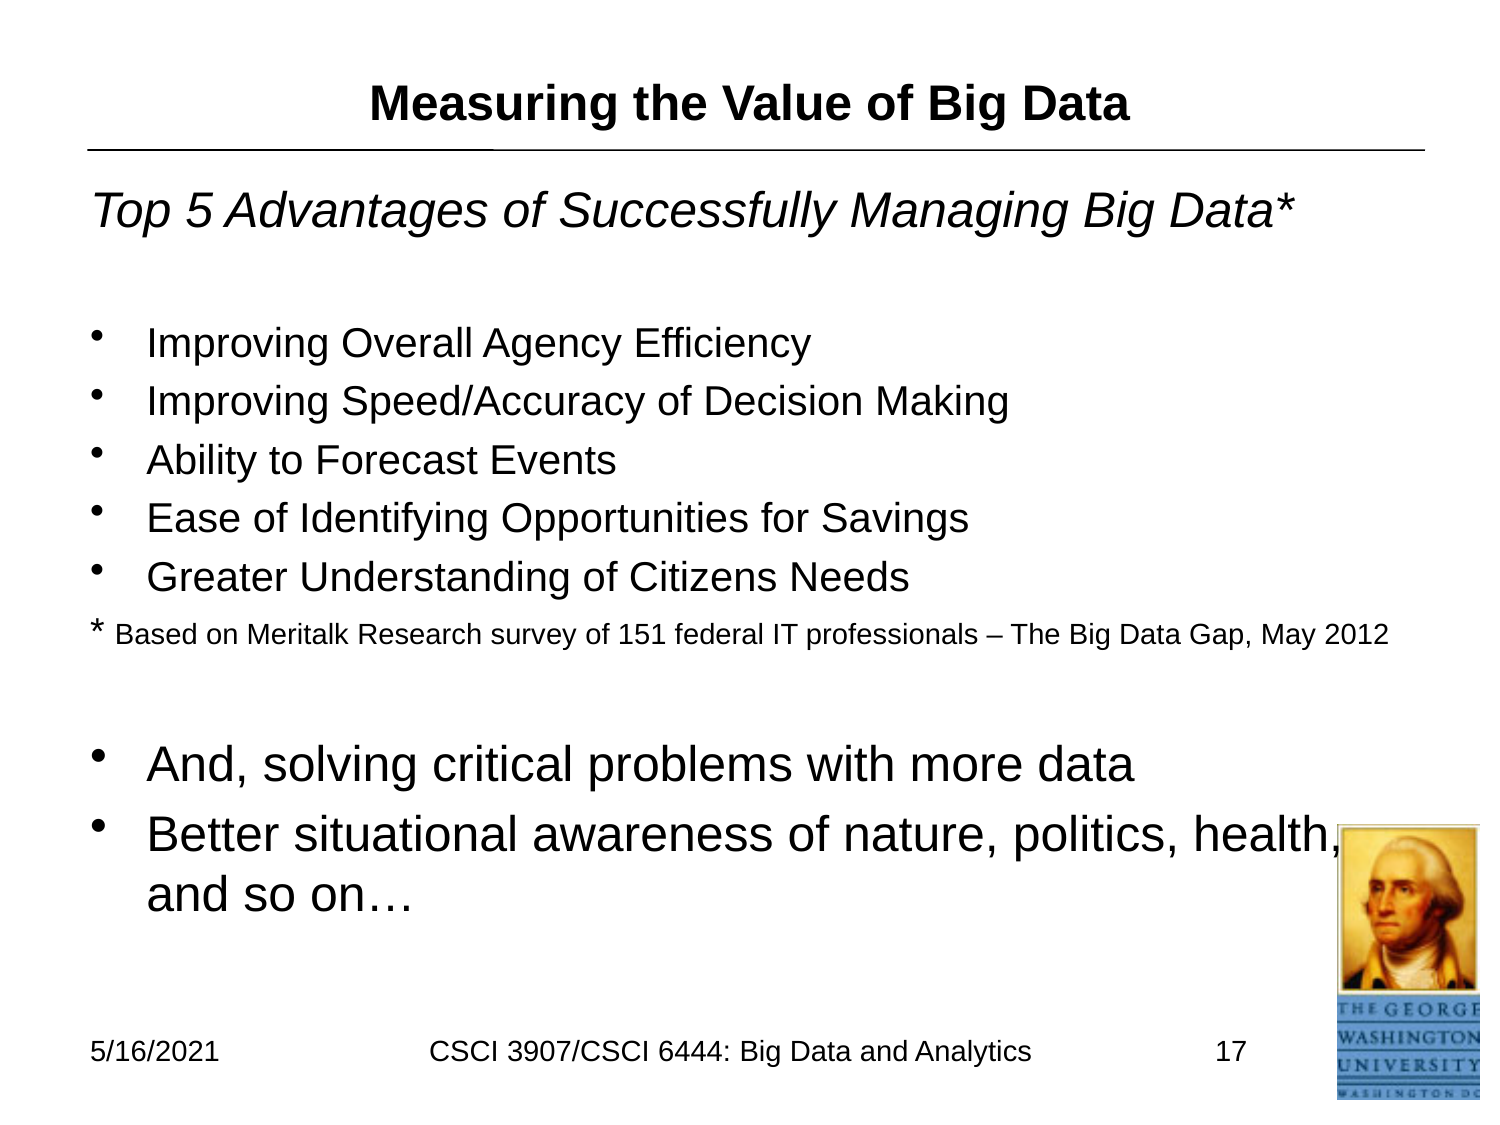

# Measuring the Value of Big Data
Top 5 Advantages of Successfully Managing Big Data*

Improving Overall Agency Efficiency
Improving Speed/Accuracy of Decision Making
Ability to Forecast Events
Ease of Identifying Opportunities for Savings
Greater Understanding of Citizens Needs
* Based on Meritalk Research survey of 151 federal IT professionals – The Big Data Gap, May 2012

And, solving critical problems with more data
Better situational awareness of nature, politics, health, and so on…
5/16/2021
CSCI 3907/CSCI 6444: Big Data and Analytics
17